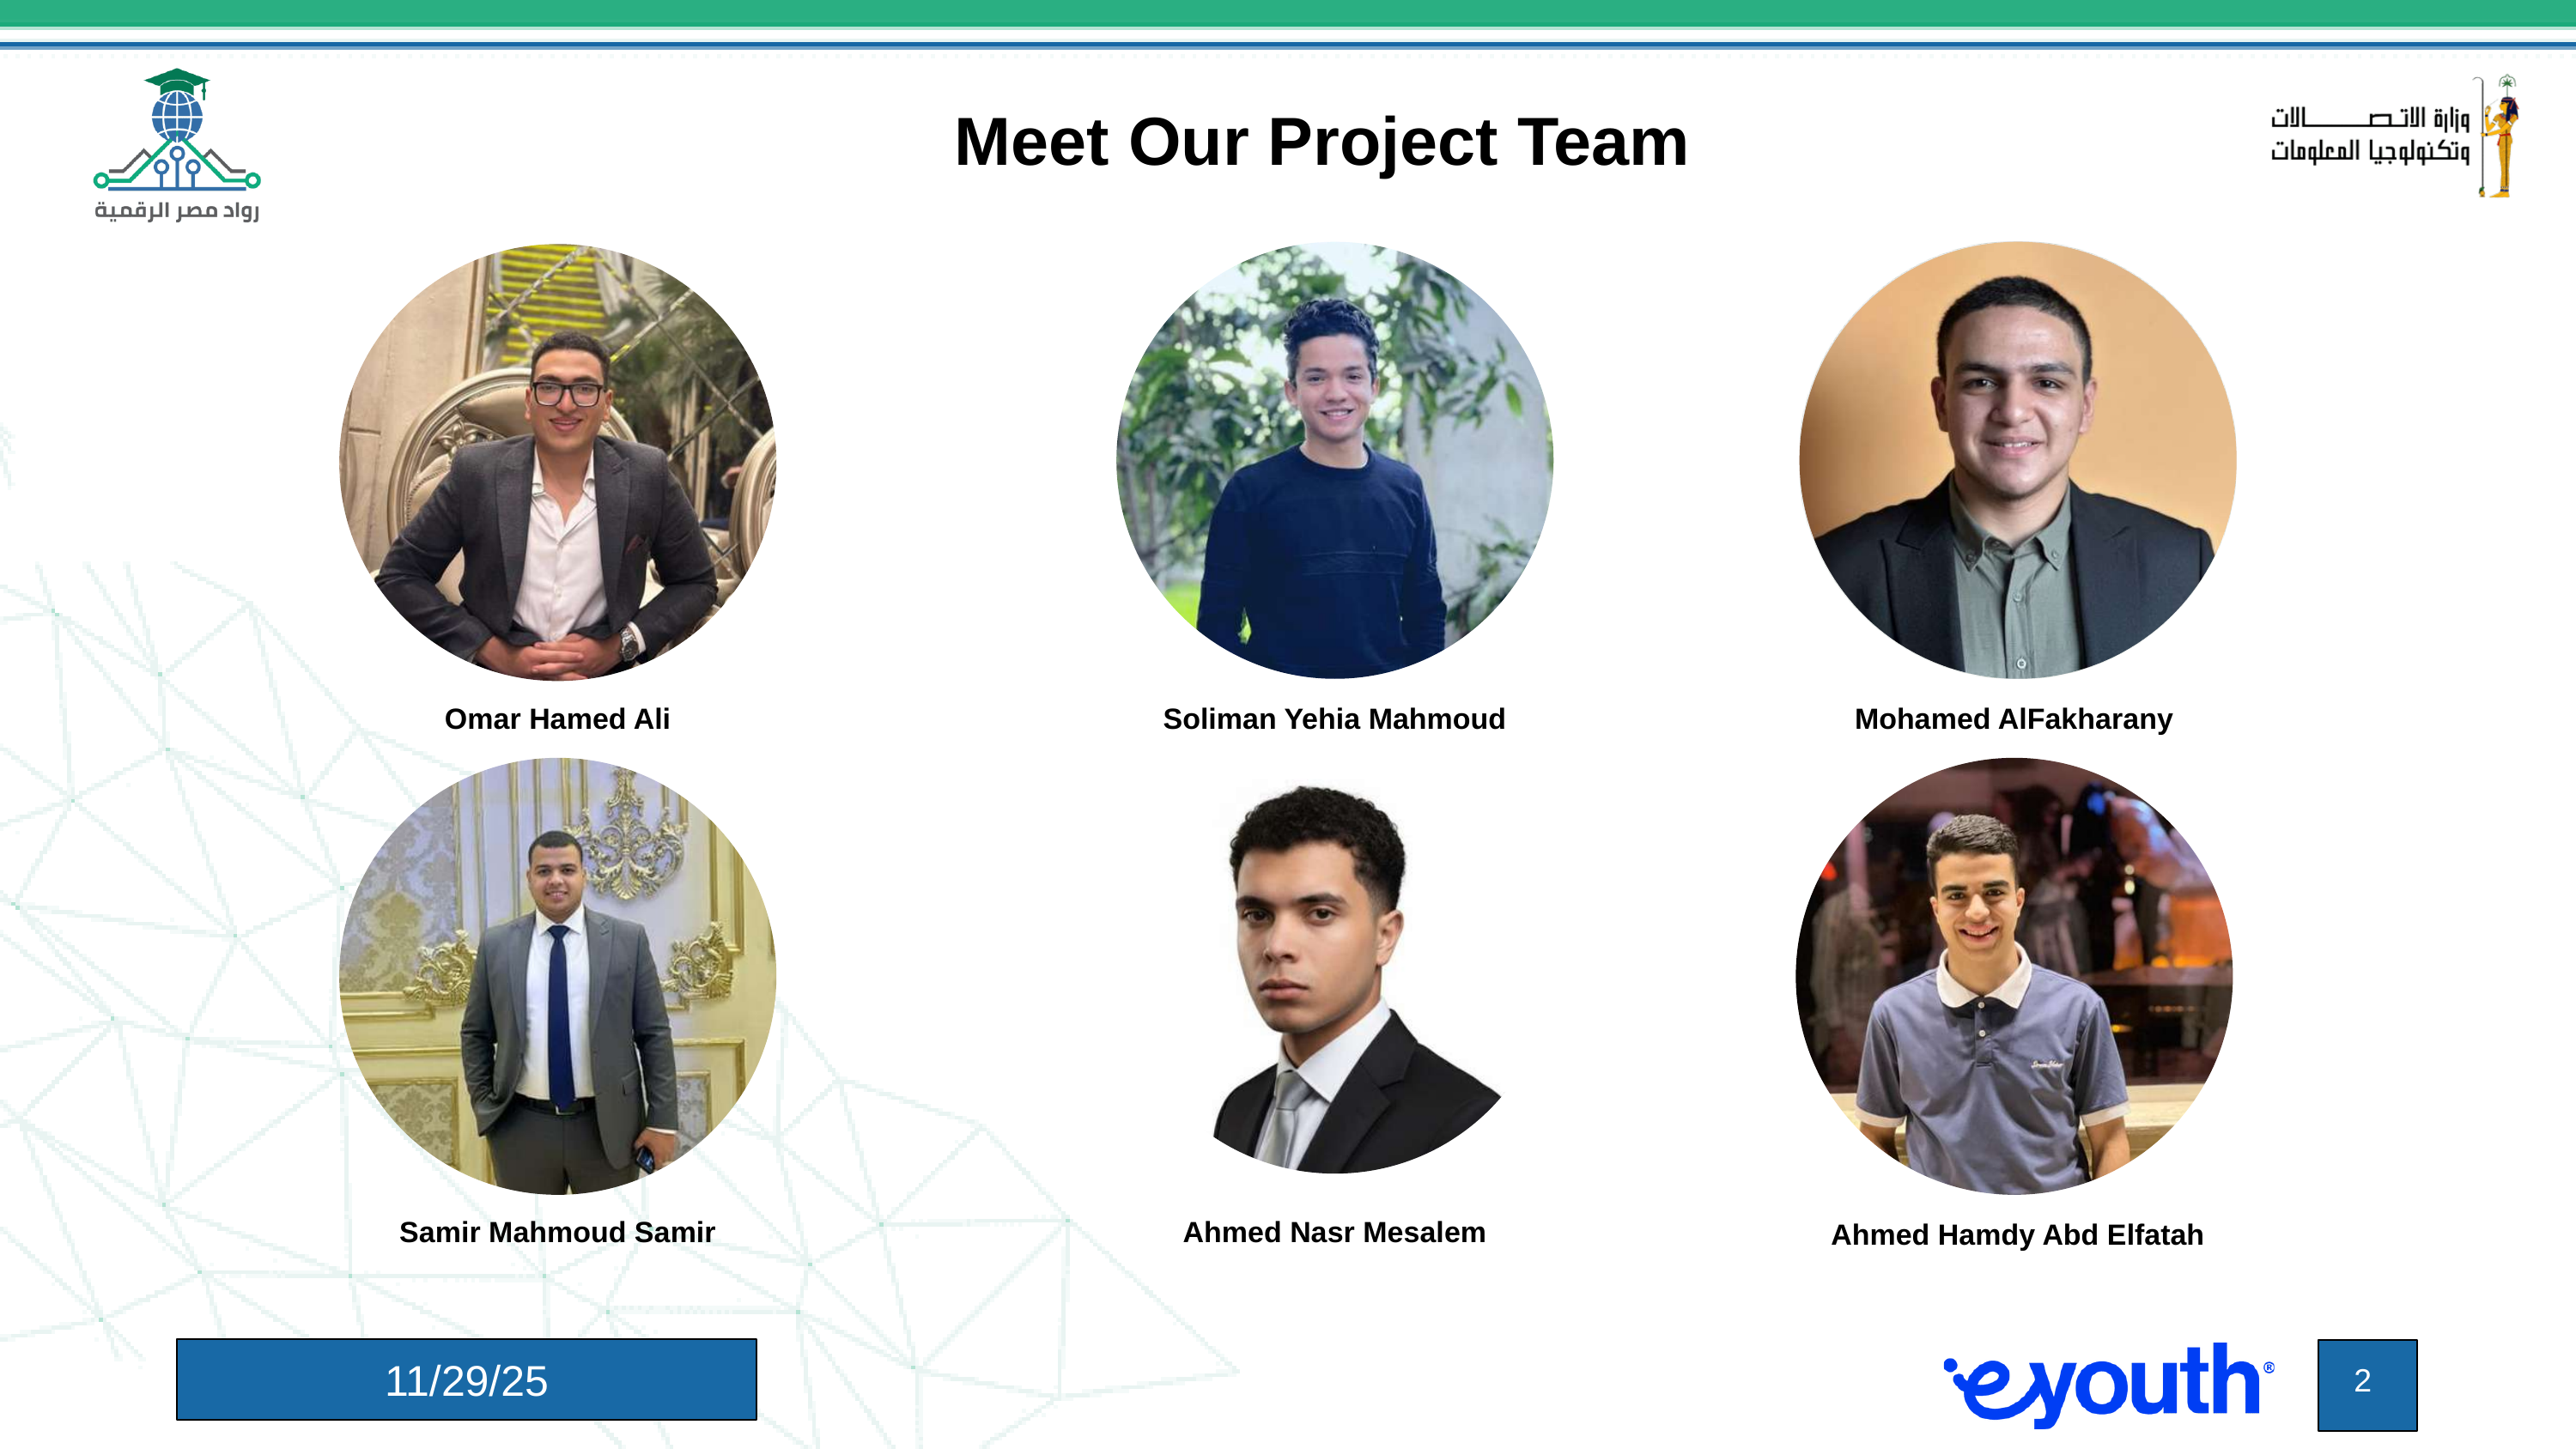

Meet Our Project Team

Omar Hamed Ali
Soliman Yehia Mahmoud
Mohamed AlFakharany

Samir Mahmoud Samir
Ahmed Nasr Mesalem
Ahmed Hamdy Abd Elfatah

11/29/25

2